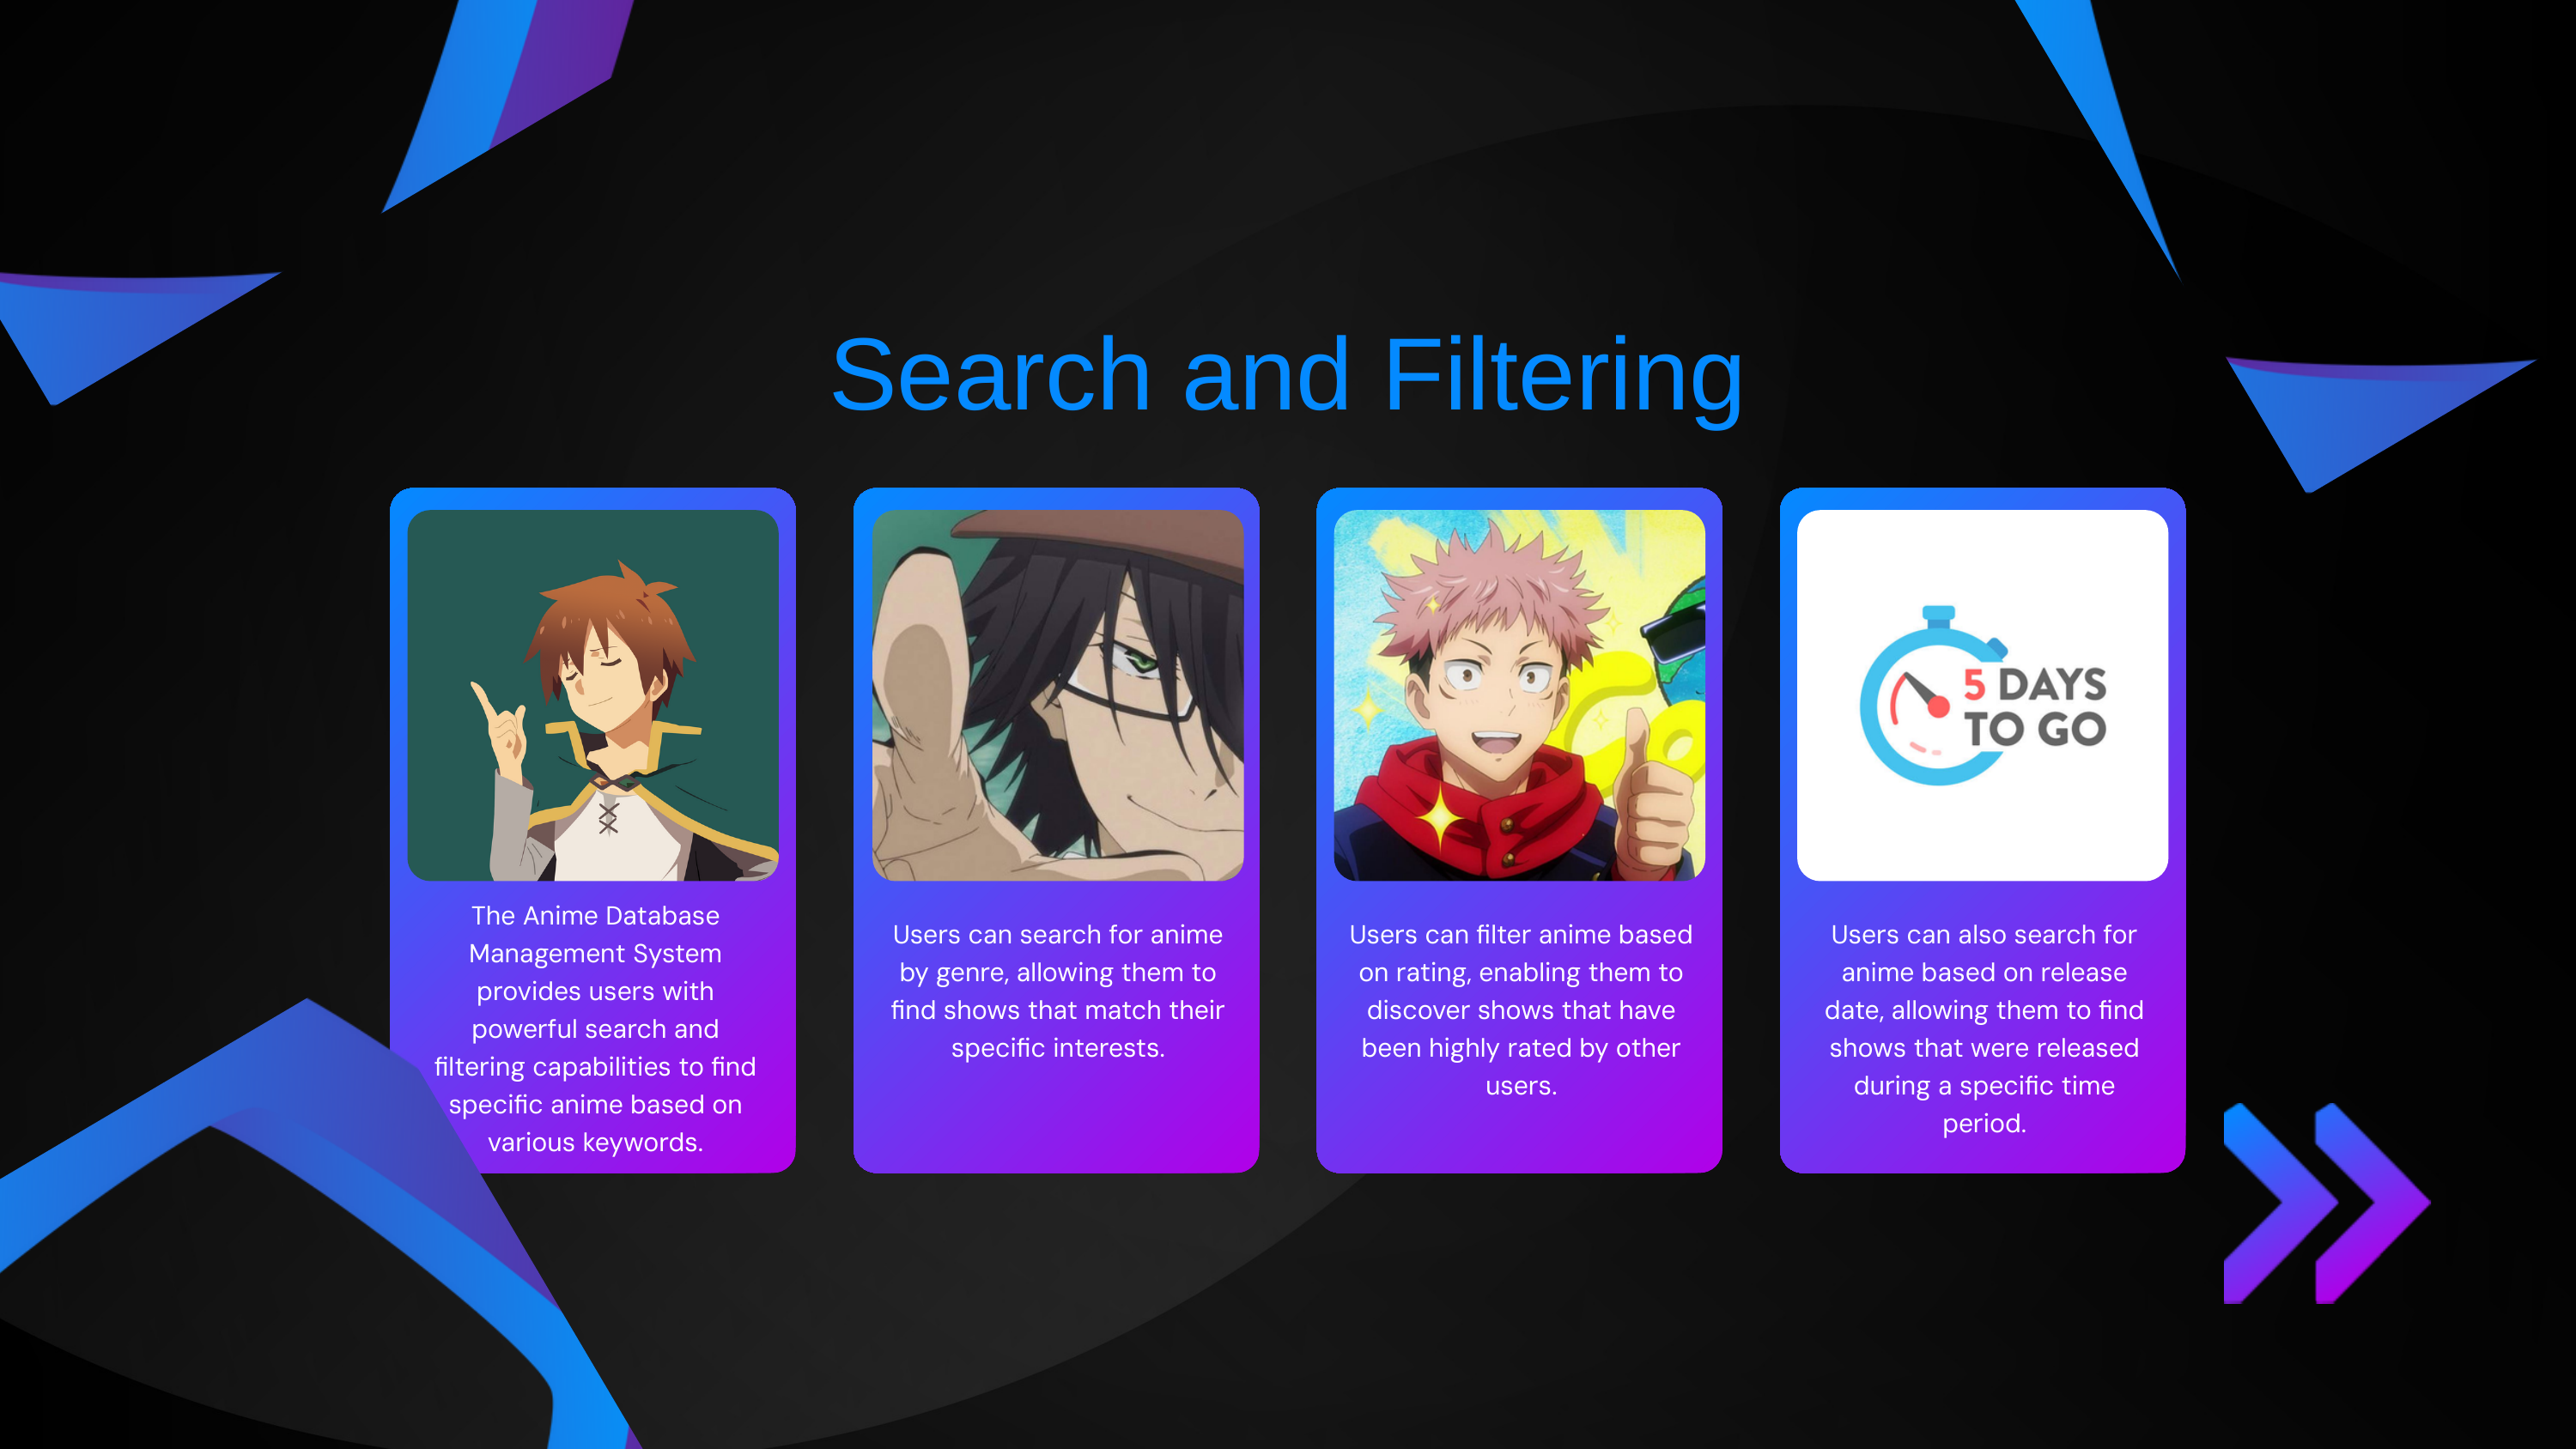

Search and Filtering

The Anime Database Management System provides users with powerful search and filtering capabilities to find specific anime based on various keywords.
Users can search for anime by genre, allowing them to find shows that match their specific interests.
Users can filter anime based on rating, enabling them to discover shows that have been highly rated by other users.
Users can also search for anime based on release date, allowing them to find shows that were released during a specific time period.